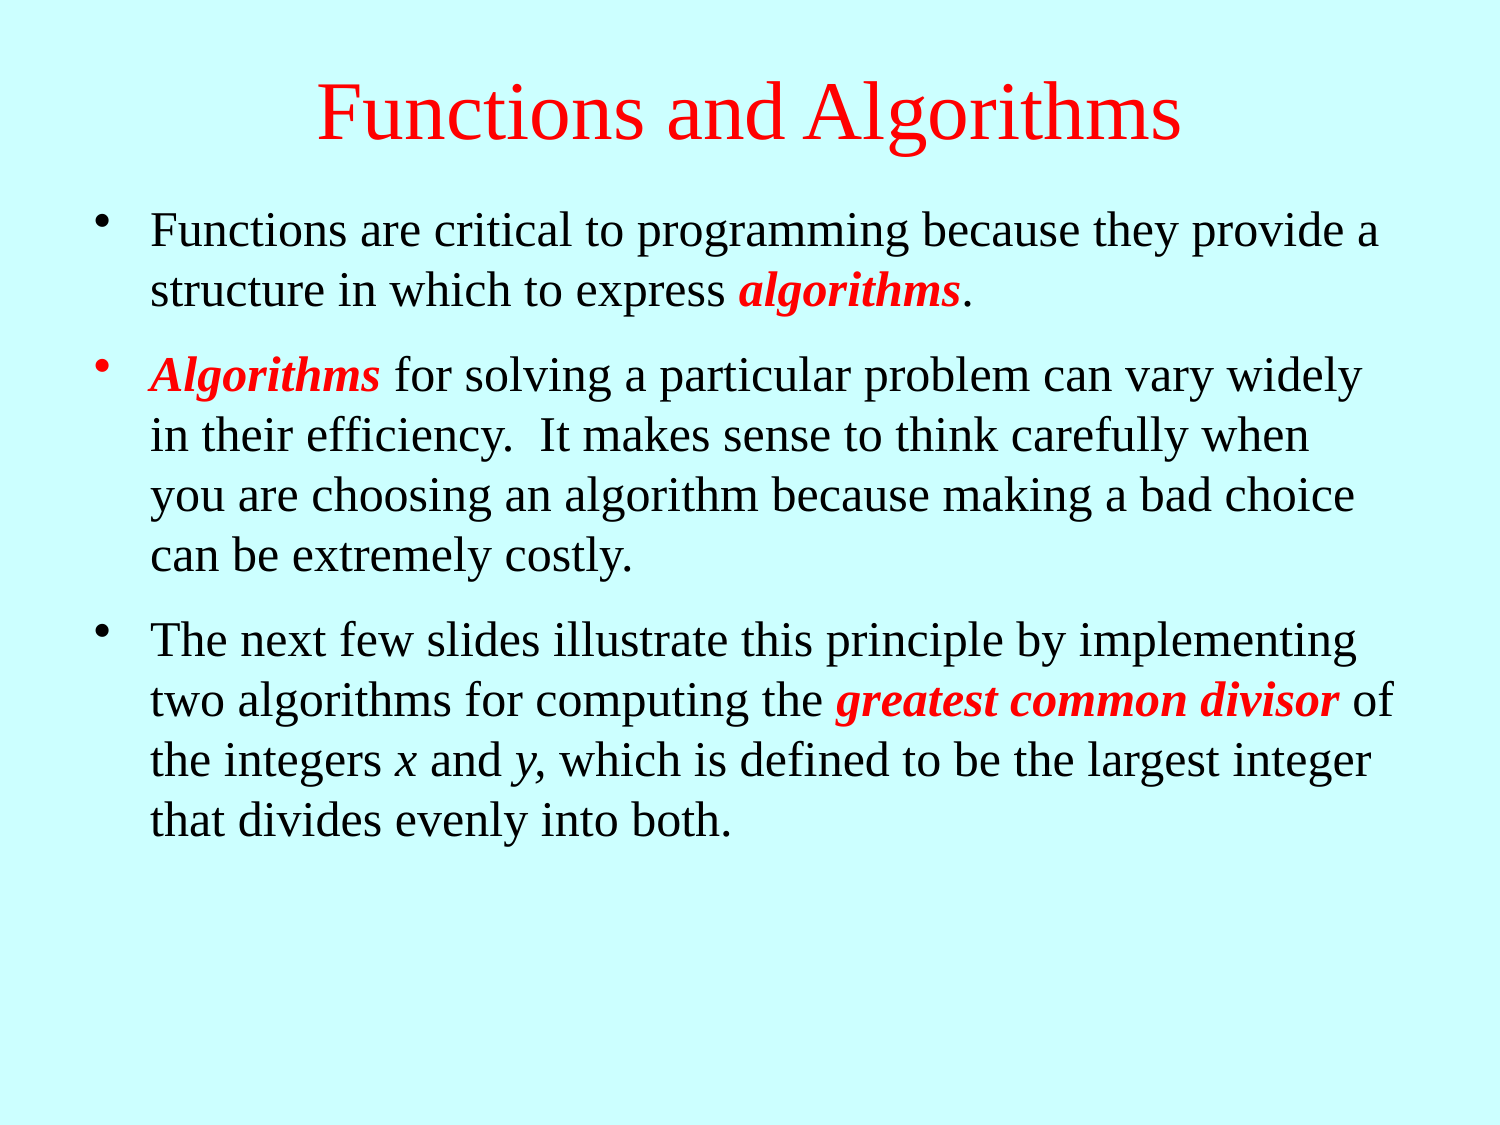

# Functions and Algorithms
Functions are critical to programming because they provide a structure in which to express algorithms.
Algorithms for solving a particular problem can vary widely in their efficiency.  It makes sense to think carefully when you are choosing an algorithm because making a bad choice can be extremely costly.
The next few slides illustrate this principle by implementing two algorithms for computing the greatest common divisor of the integers x and y, which is defined to be the largest integer that divides evenly into both.